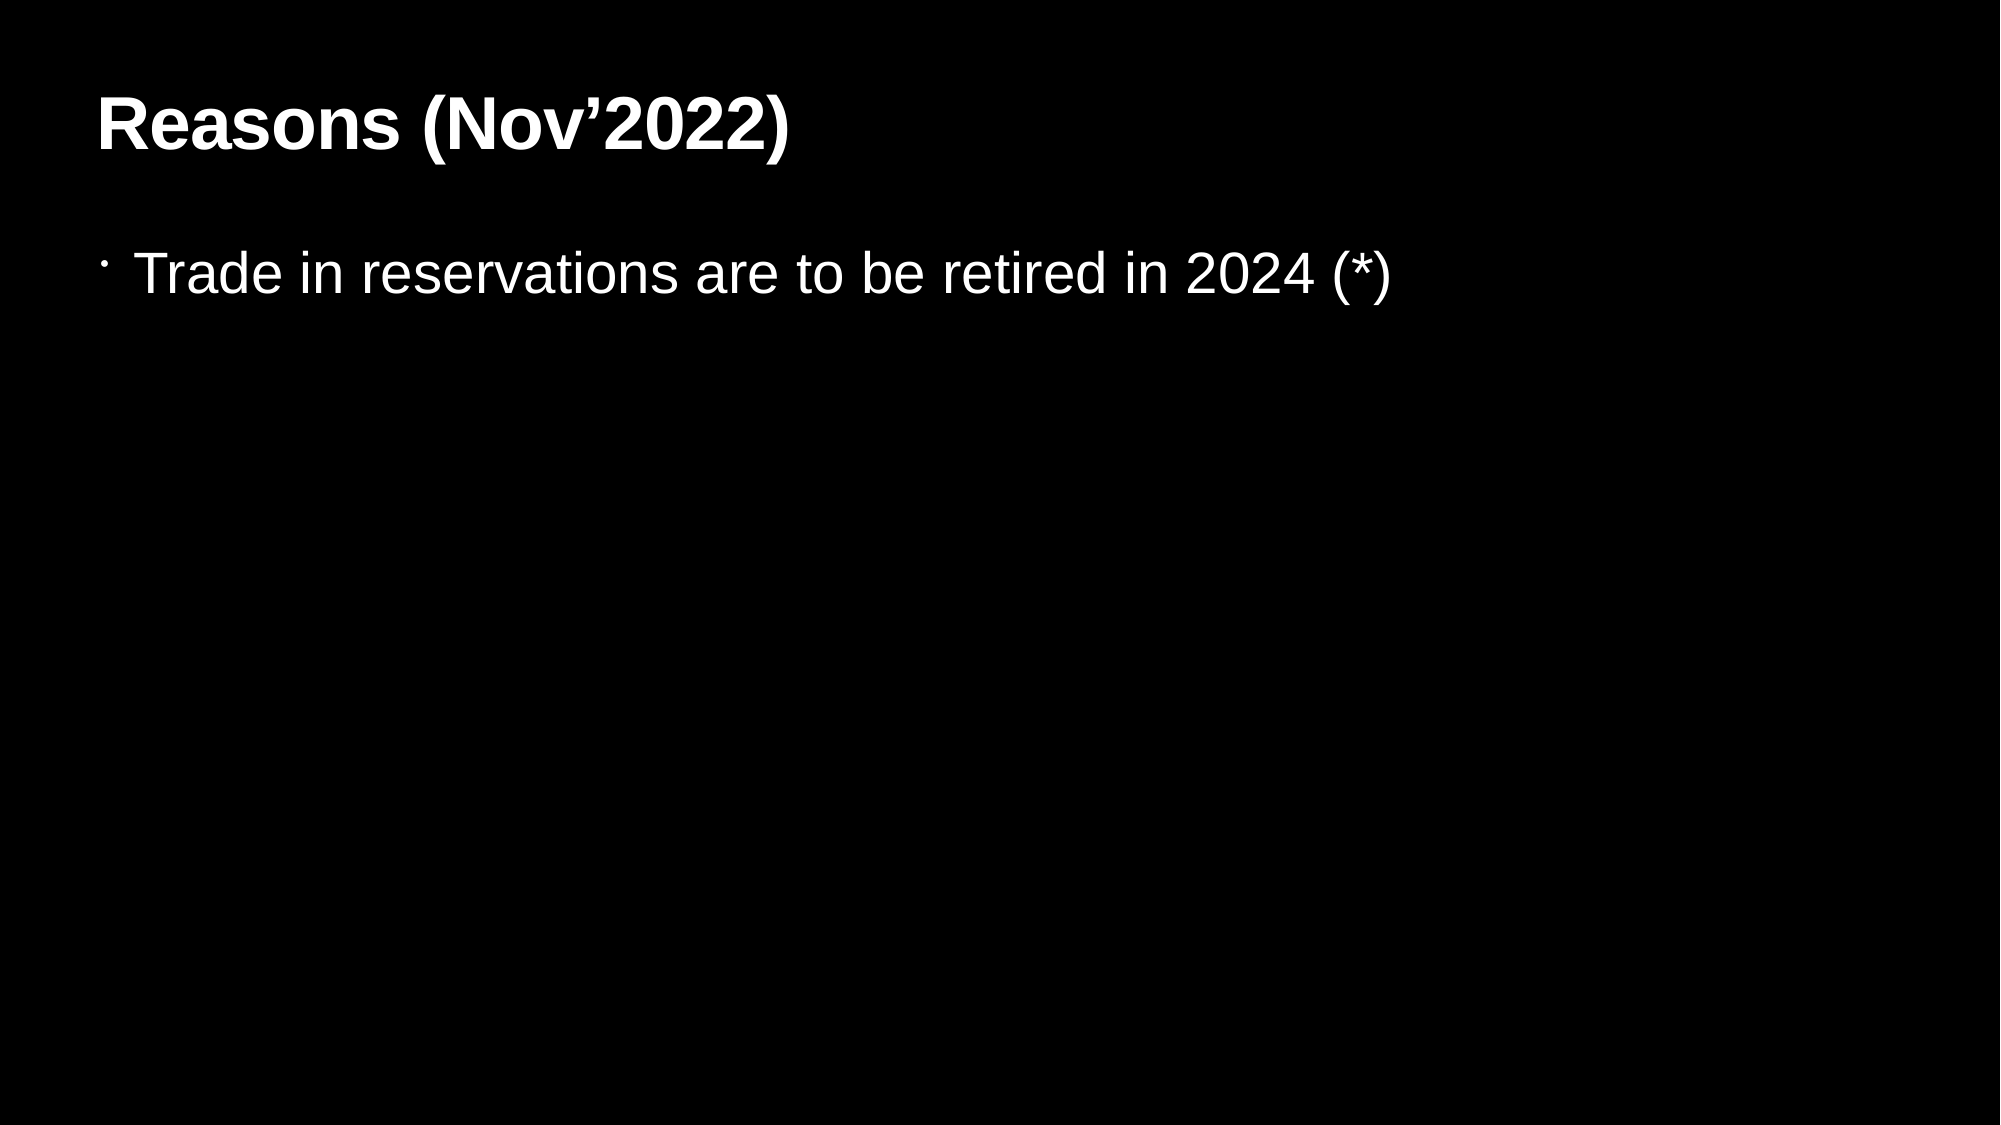

# Reasons (Nov’2022)
Trade in reservations are to be retired in 2024 (*)